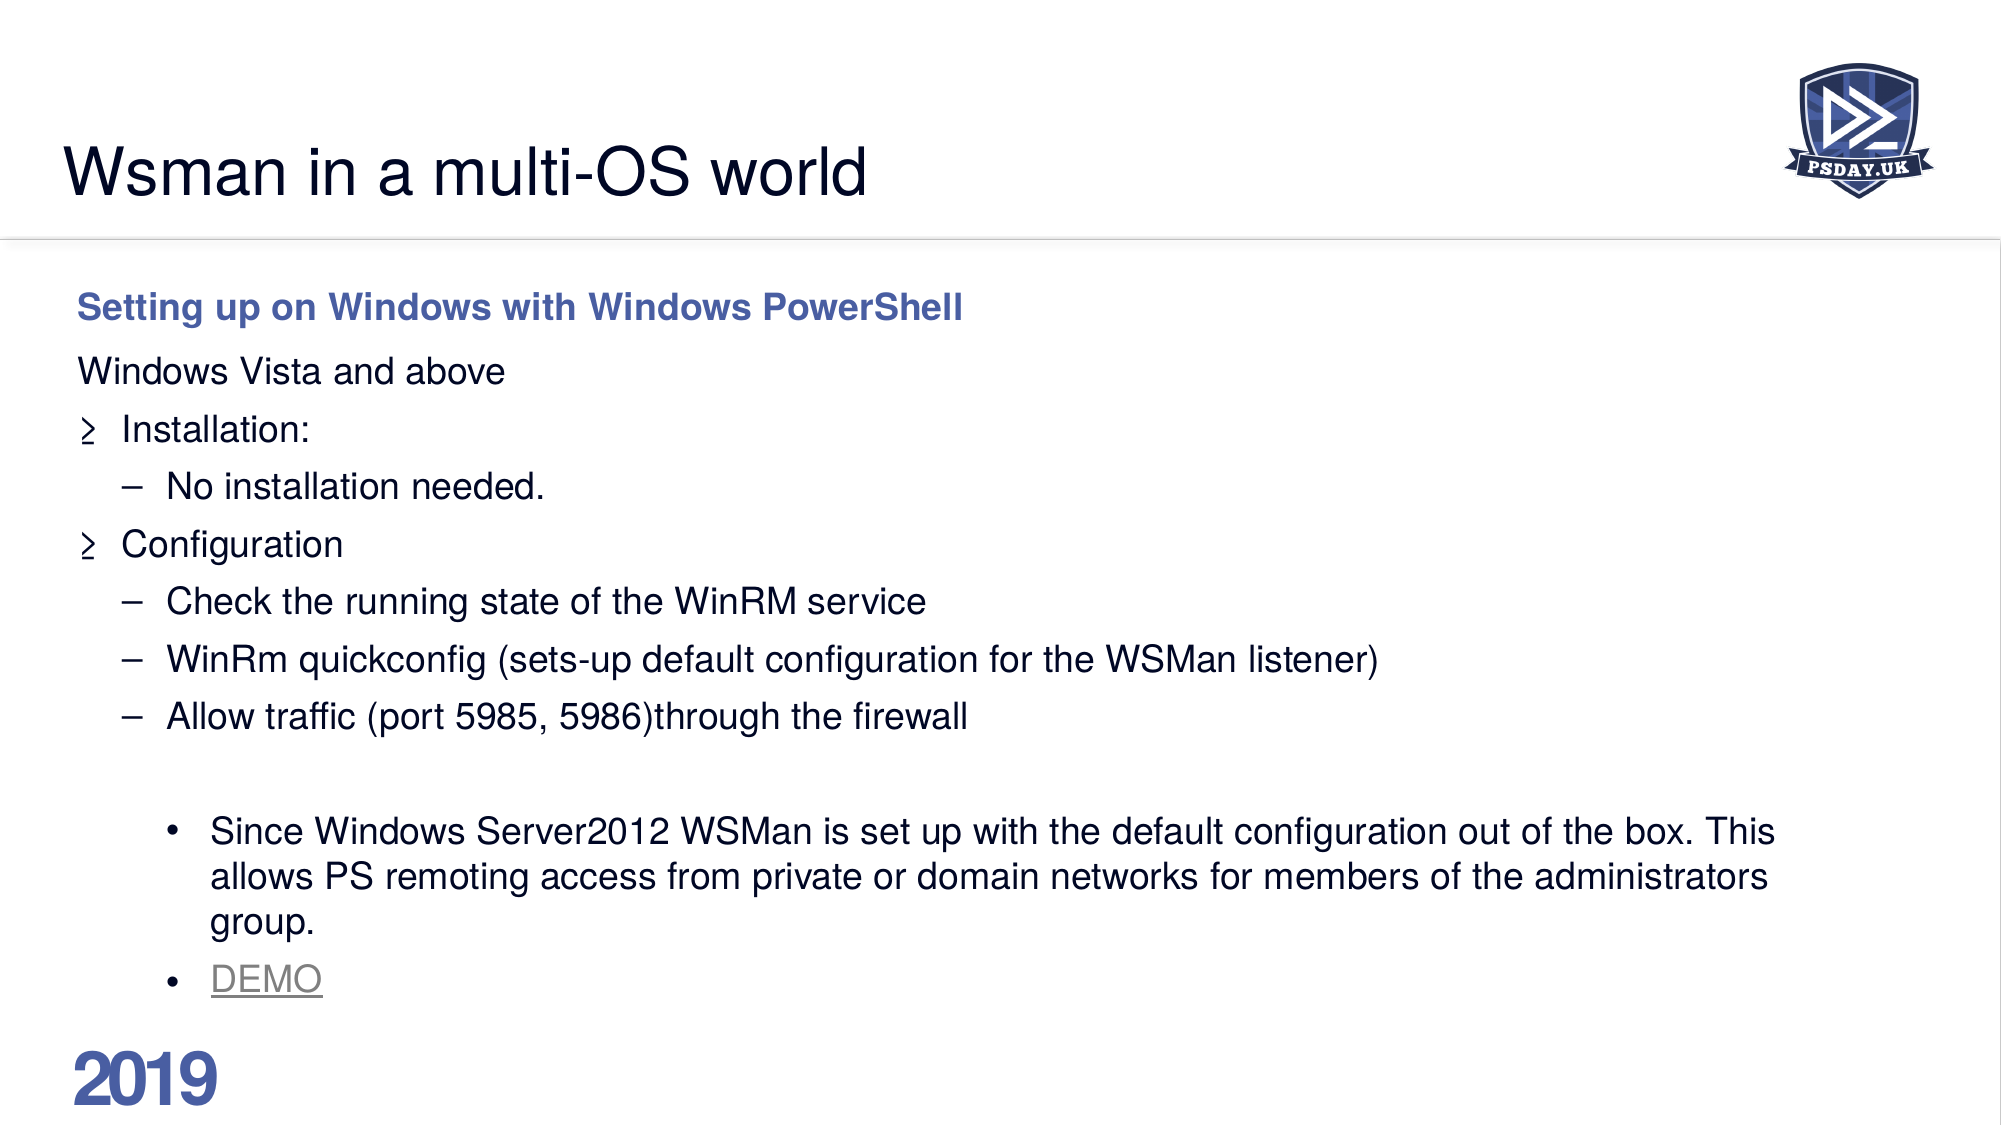

# Wsman in a multi-OS world
Setting up on Windows with Windows PowerShell
Windows Vista and above
Installation:
No installation needed.
Configuration
Check the running state of the WinRM service
WinRm quickconfig (sets-up default configuration for the WSMan listener)
Allow traffic (port 5985, 5986)through the firewall

Since Windows Server2012 WSMan is set up with the default configuration out of the box. This allows PS remoting access from private or domain networks for members of the administrators group.
DEMO